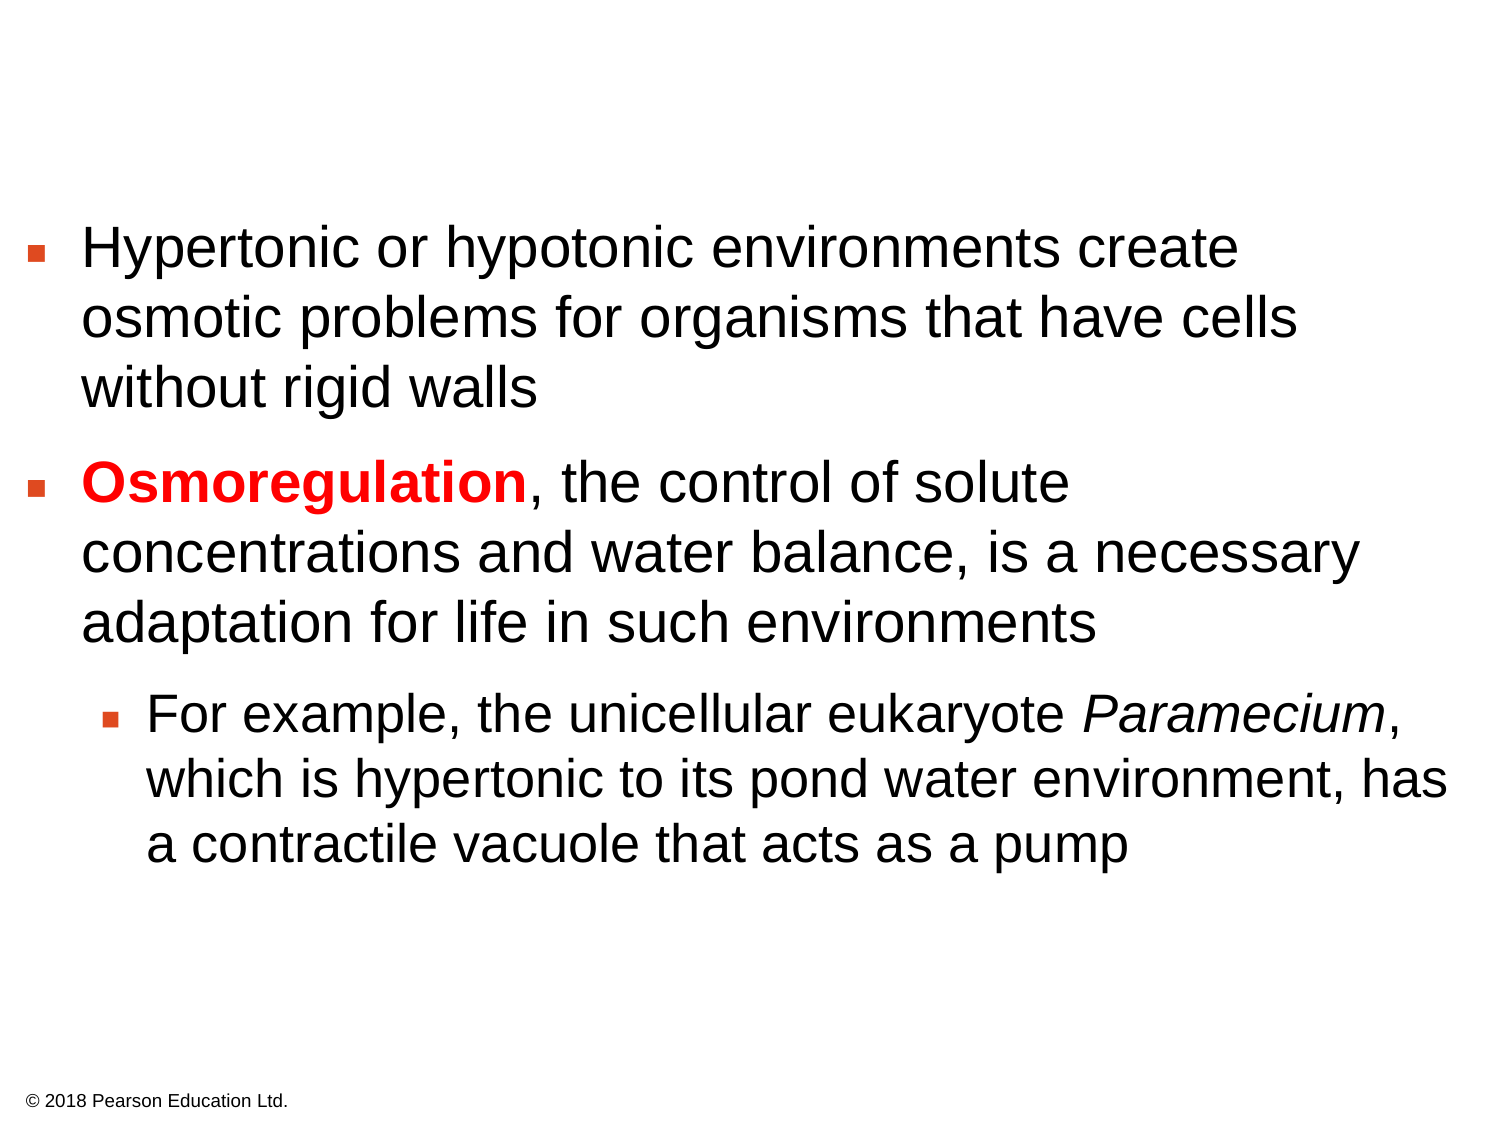

Hypertonic or hypotonic environments create osmotic problems for organisms that have cells without rigid walls
Osmoregulation, the control of solute concentrations and water balance, is a necessary adaptation for life in such environments
For example, the unicellular eukaryote Paramecium, which is hypertonic to its pond water environment, has a contractile vacuole that acts as a pump
© 2018 Pearson Education Ltd.